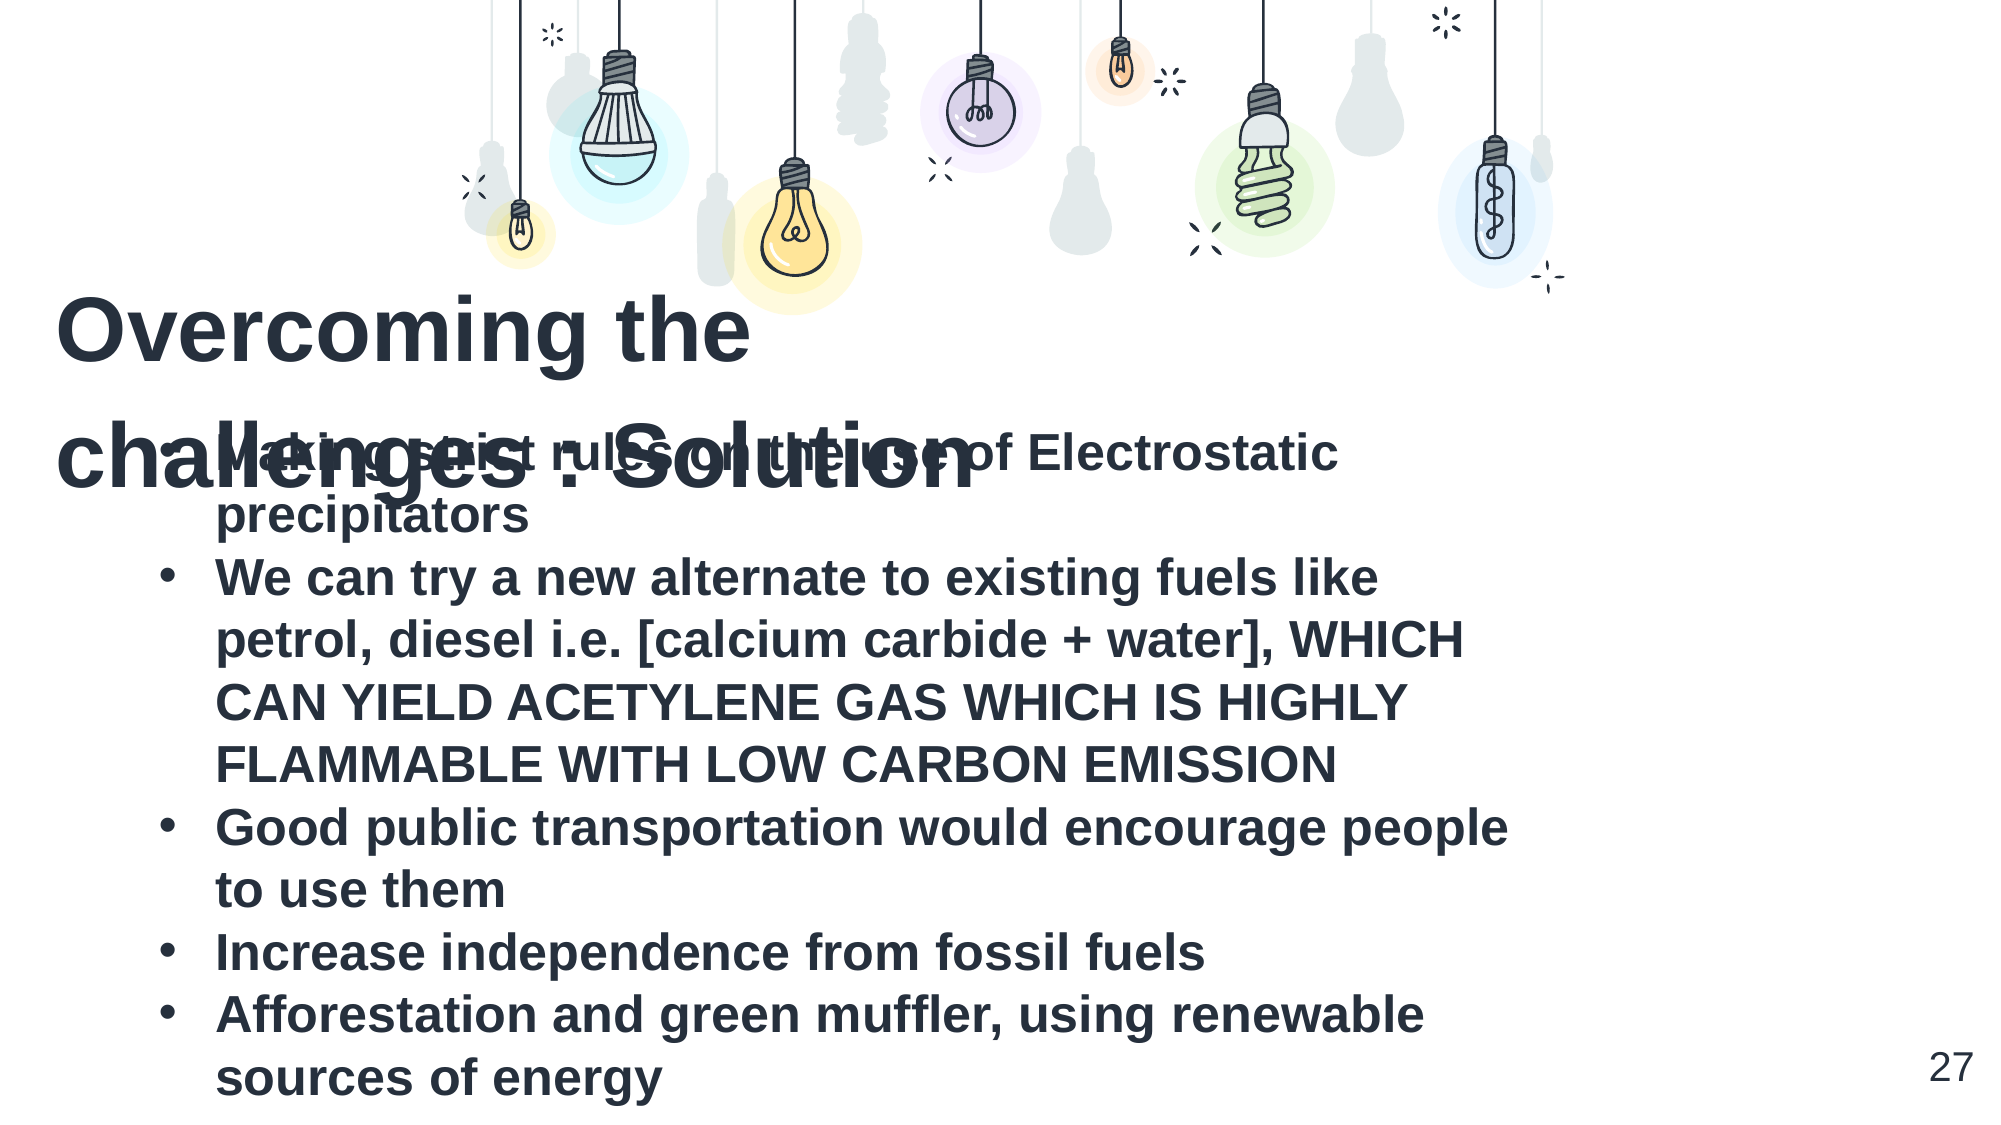

Overcoming the challenges : Solution
Making strict rules on the use of Electrostatic precipitators
We can try a new alternate to existing fuels like petrol, diesel i.e. [calcium carbide + water], WHICH CAN YIELD ACETYLENE GAS WHICH IS HIGHLY FLAMMABLE WITH LOW CARBON EMISSION
Good public transportation would encourage people to use them
Increase independence from fossil fuels
Afforestation and green muffler, using renewable sources of energy

27